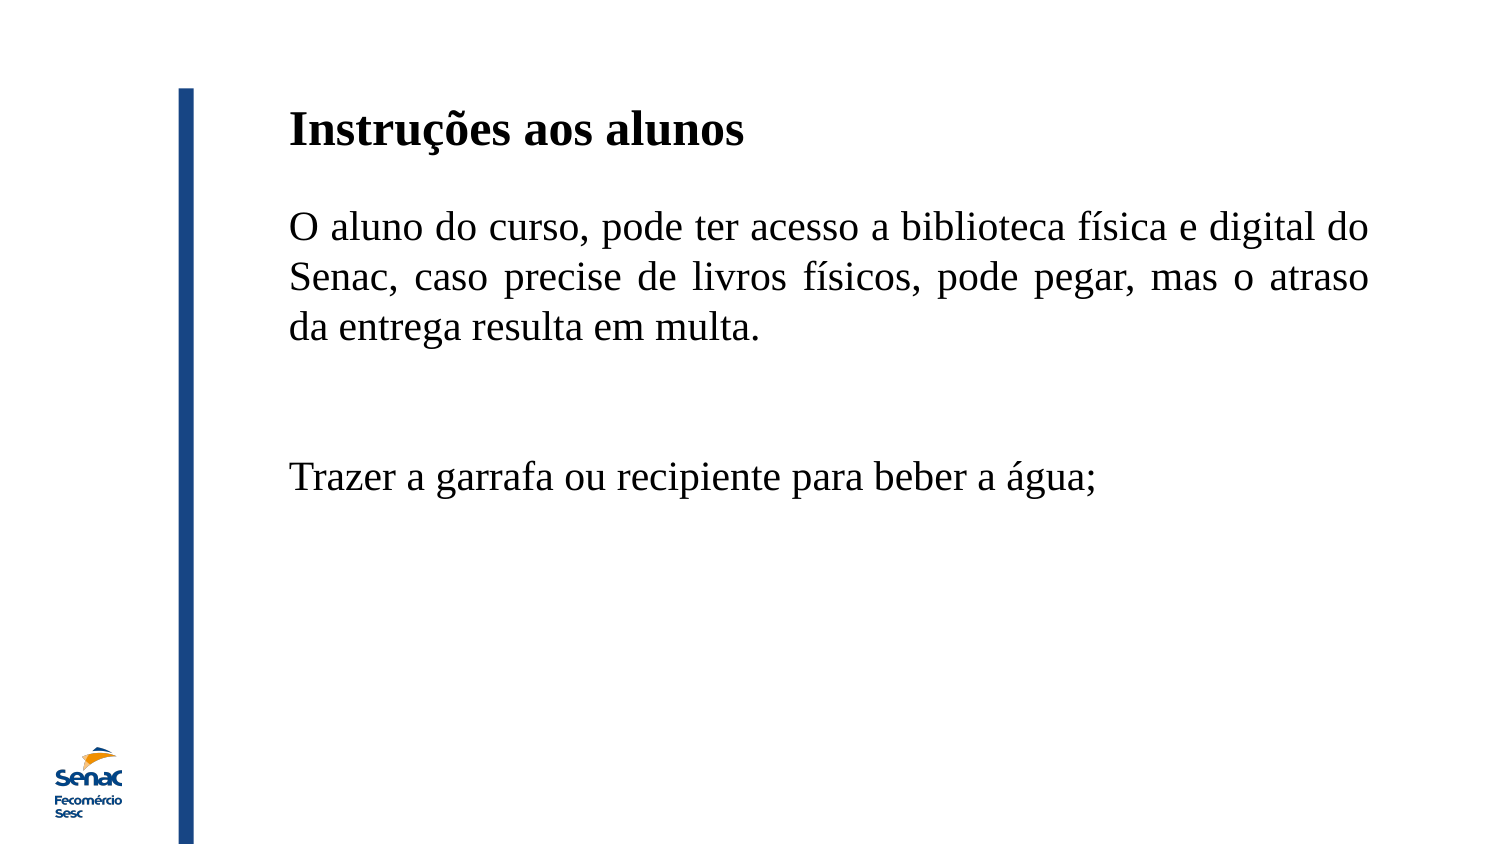

Instruções aos alunos
O aluno do curso, pode ter acesso a biblioteca física e digital do Senac, caso precise de livros físicos, pode pegar, mas o atraso da entrega resulta em multa.

Trazer a garrafa ou recipiente para beber a água;